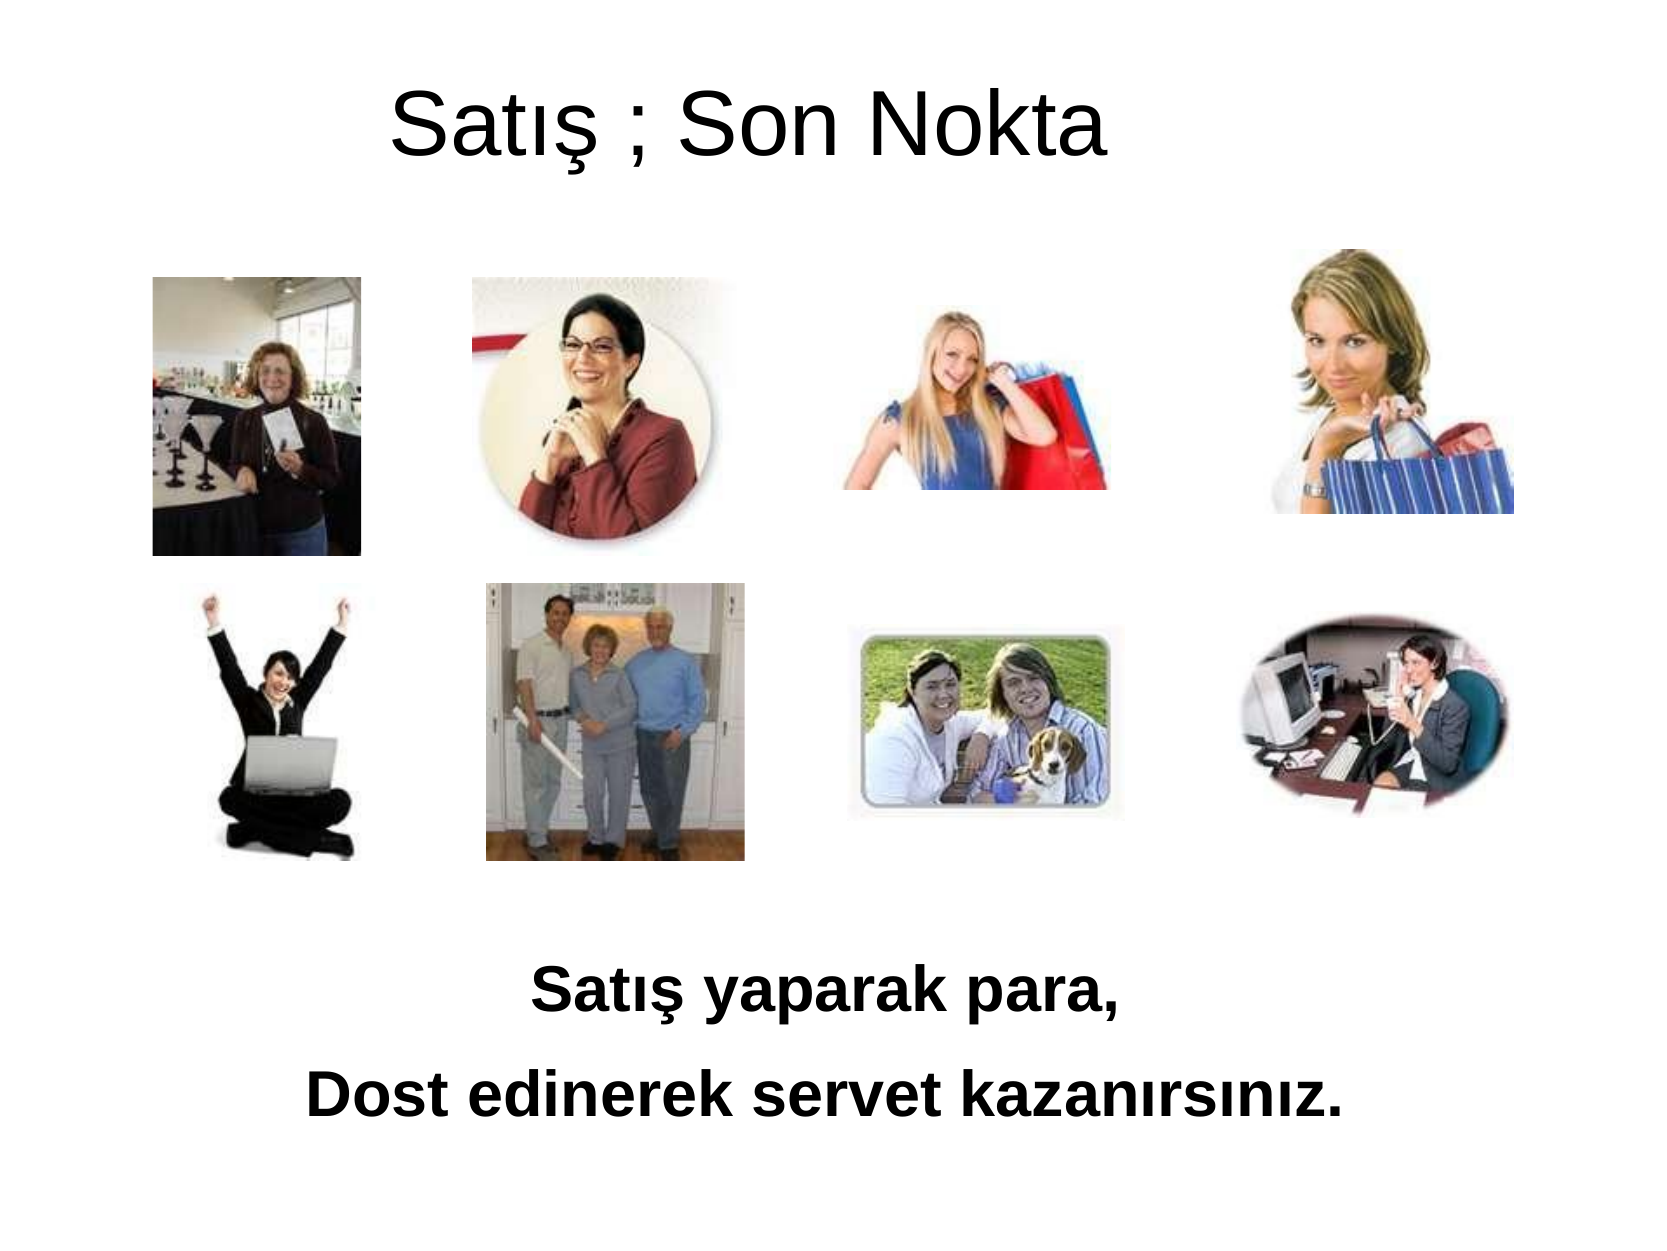

# Satış ; Son Nokta

Satış yaparak para,
Dost edinerek servet kazanırsınız.